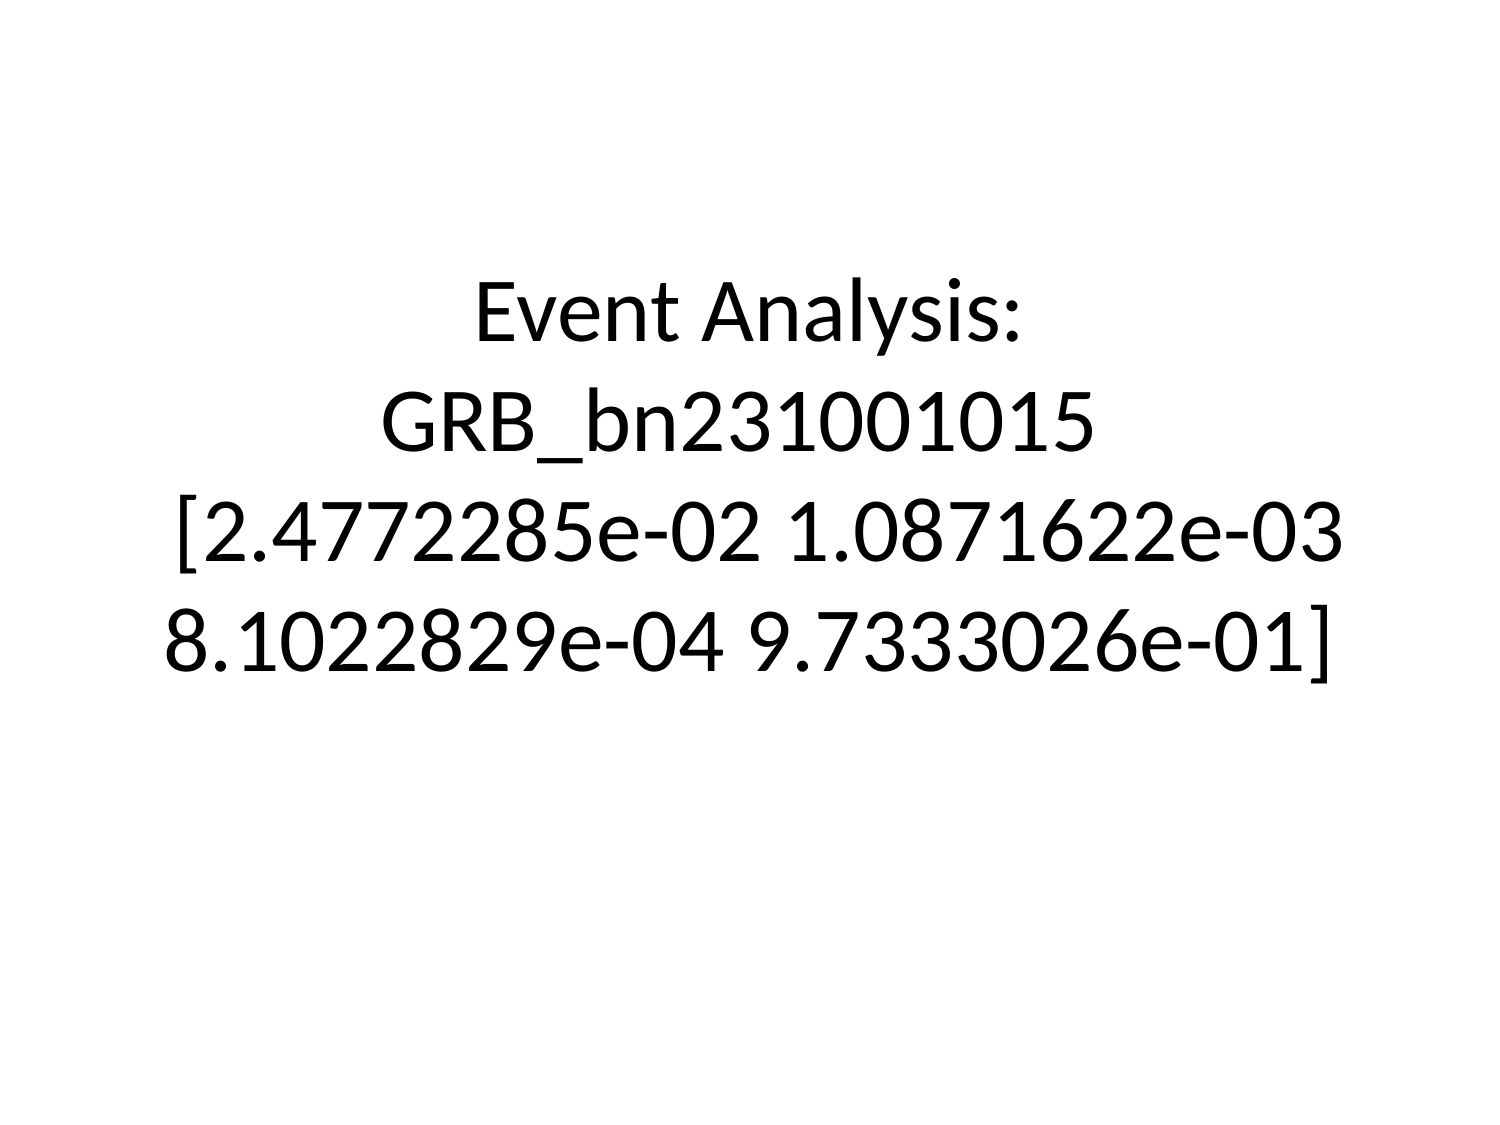

# Event Analysis: GRB_bn231001015
 [2.4772285e-02 1.0871622e-03 8.1022829e-04 9.7333026e-01]